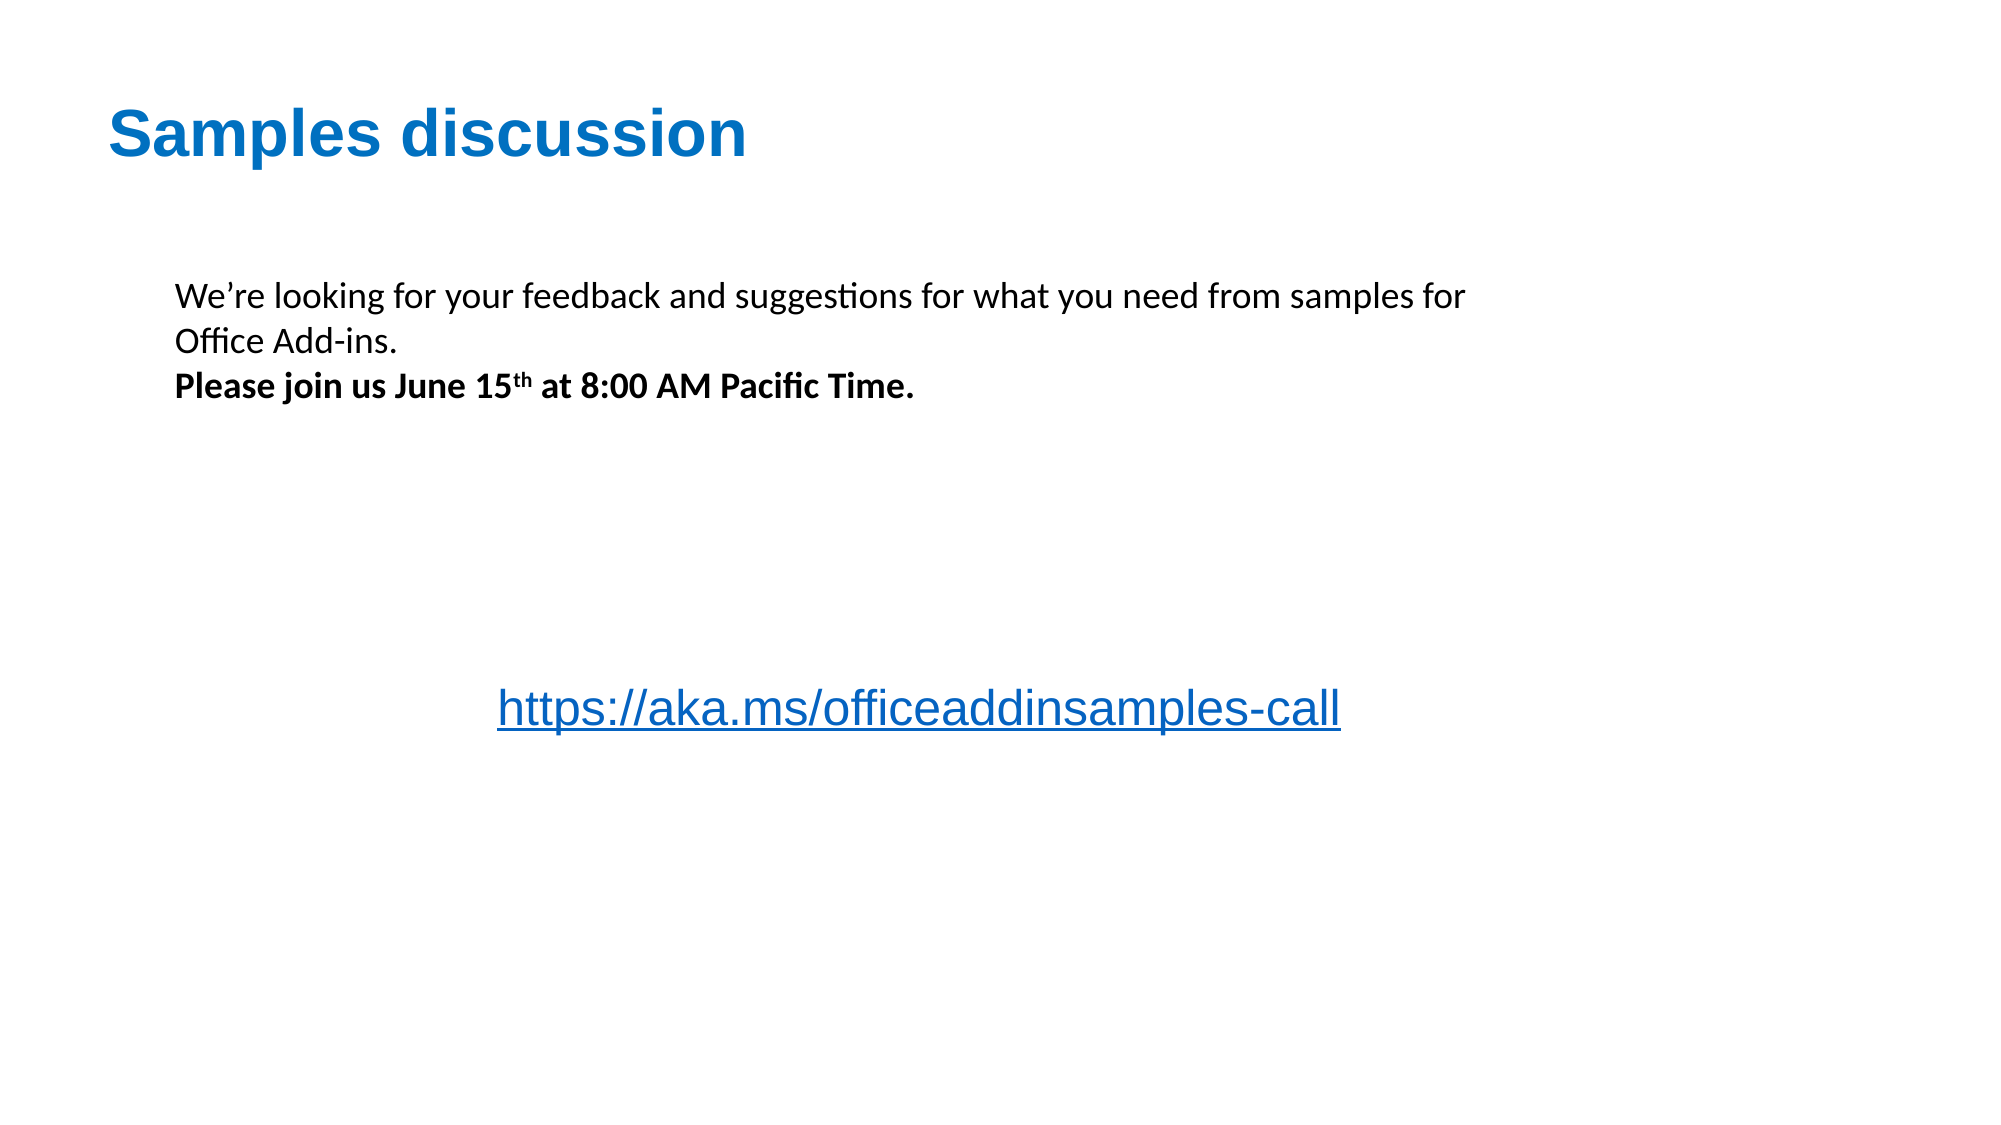

Samples discussion

We’re looking for your feedback and suggestions for what you need from samples for Office Add-ins.
Please join us June 15th at 8:00 AM Pacific Time.
https://aka.ms/officeaddinsamples-call